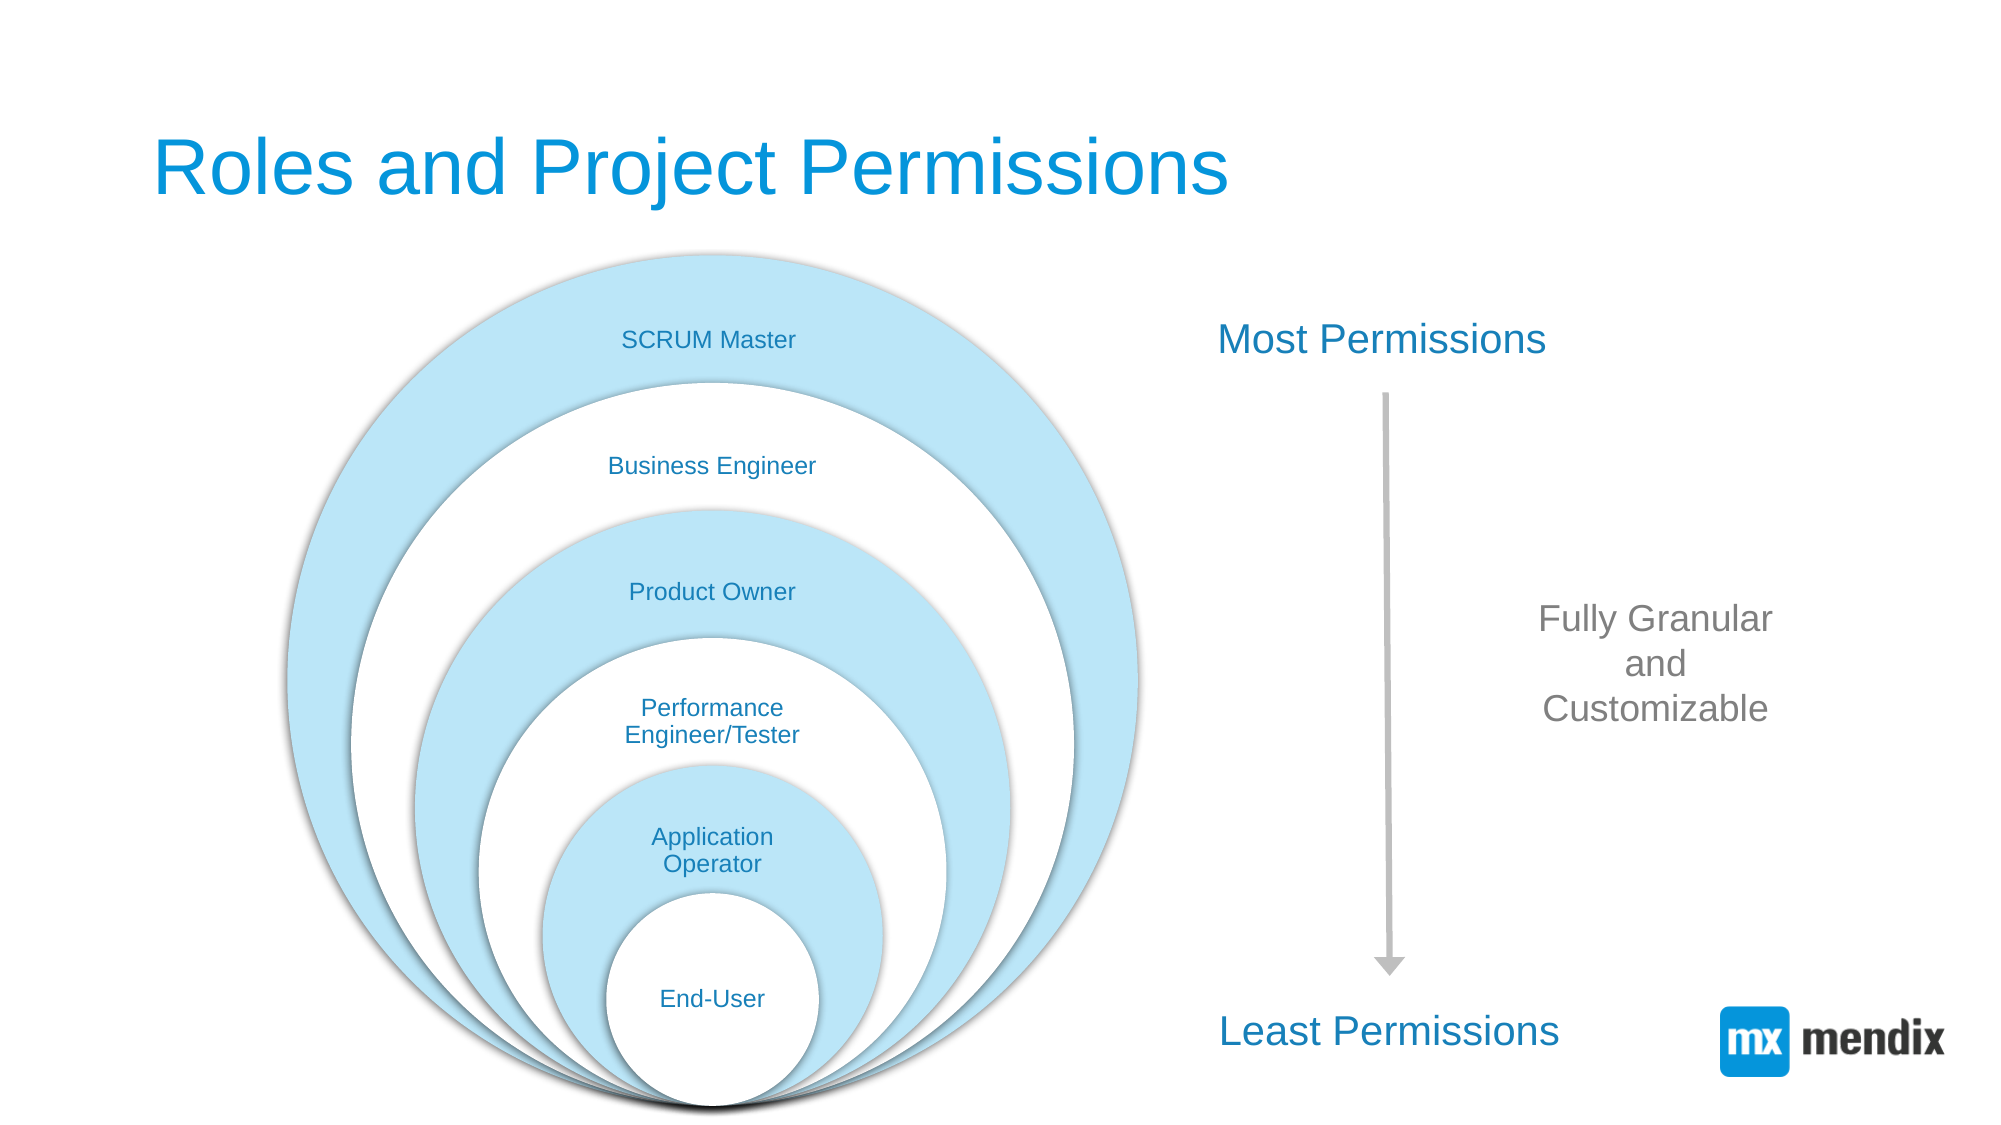

# Roles and Project Permissions
SCRUM Master
Business Engineer
Product Owner
Performance Engineer/Tester
Application Operator
End-User
Most Permissions
Fully Granular and Customizable
Least Permissions